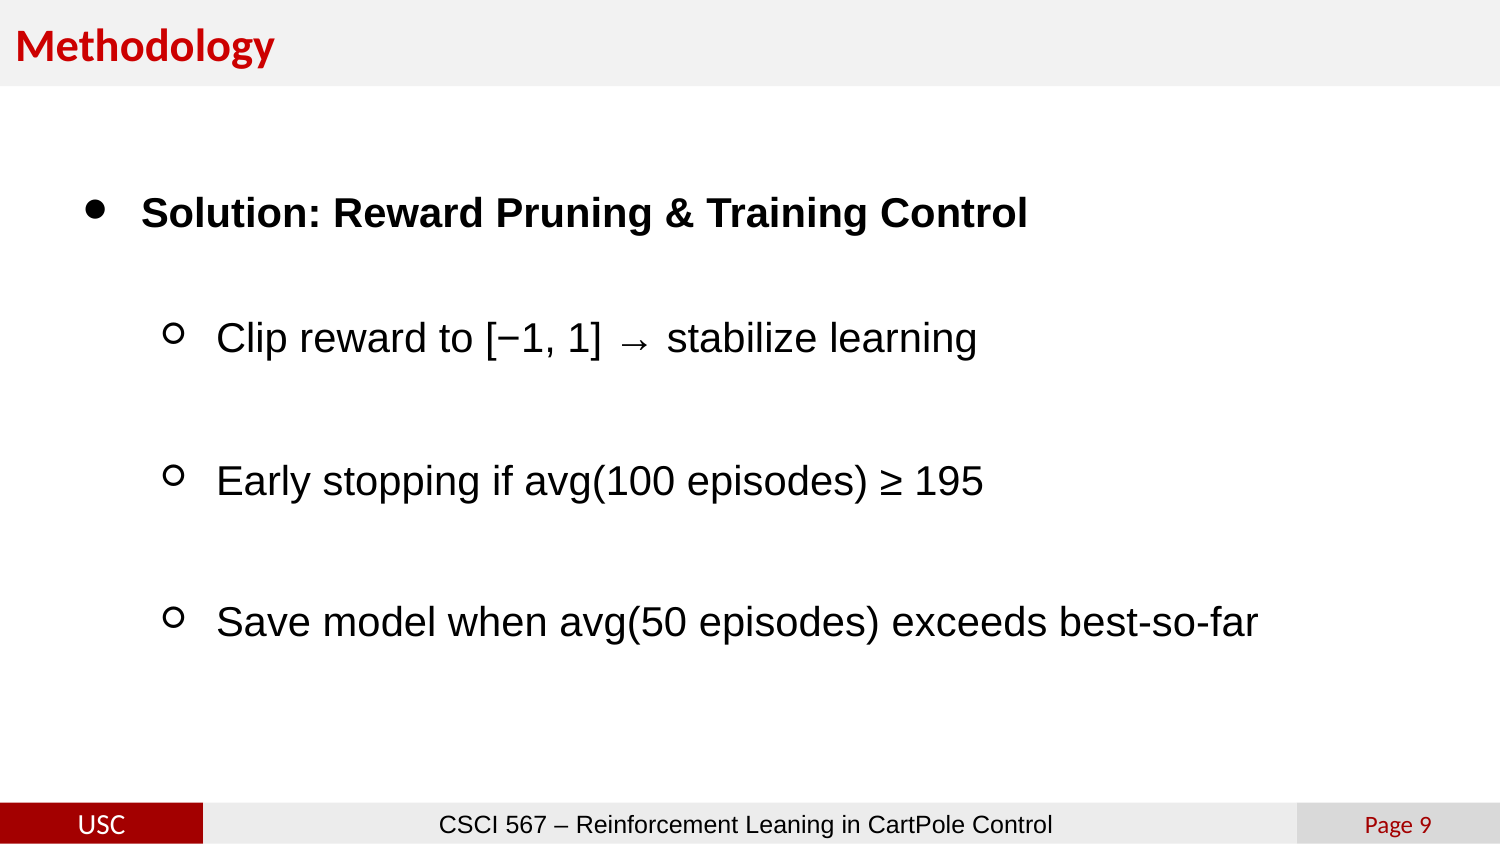

# Methodology

Solution: Reward Pruning & Training Control

Clip reward to [−1, 1] → stabilize learning

Early stopping if avg(100 episodes) ≥ 195

Save model when avg(50 episodes) exceeds best-so-far